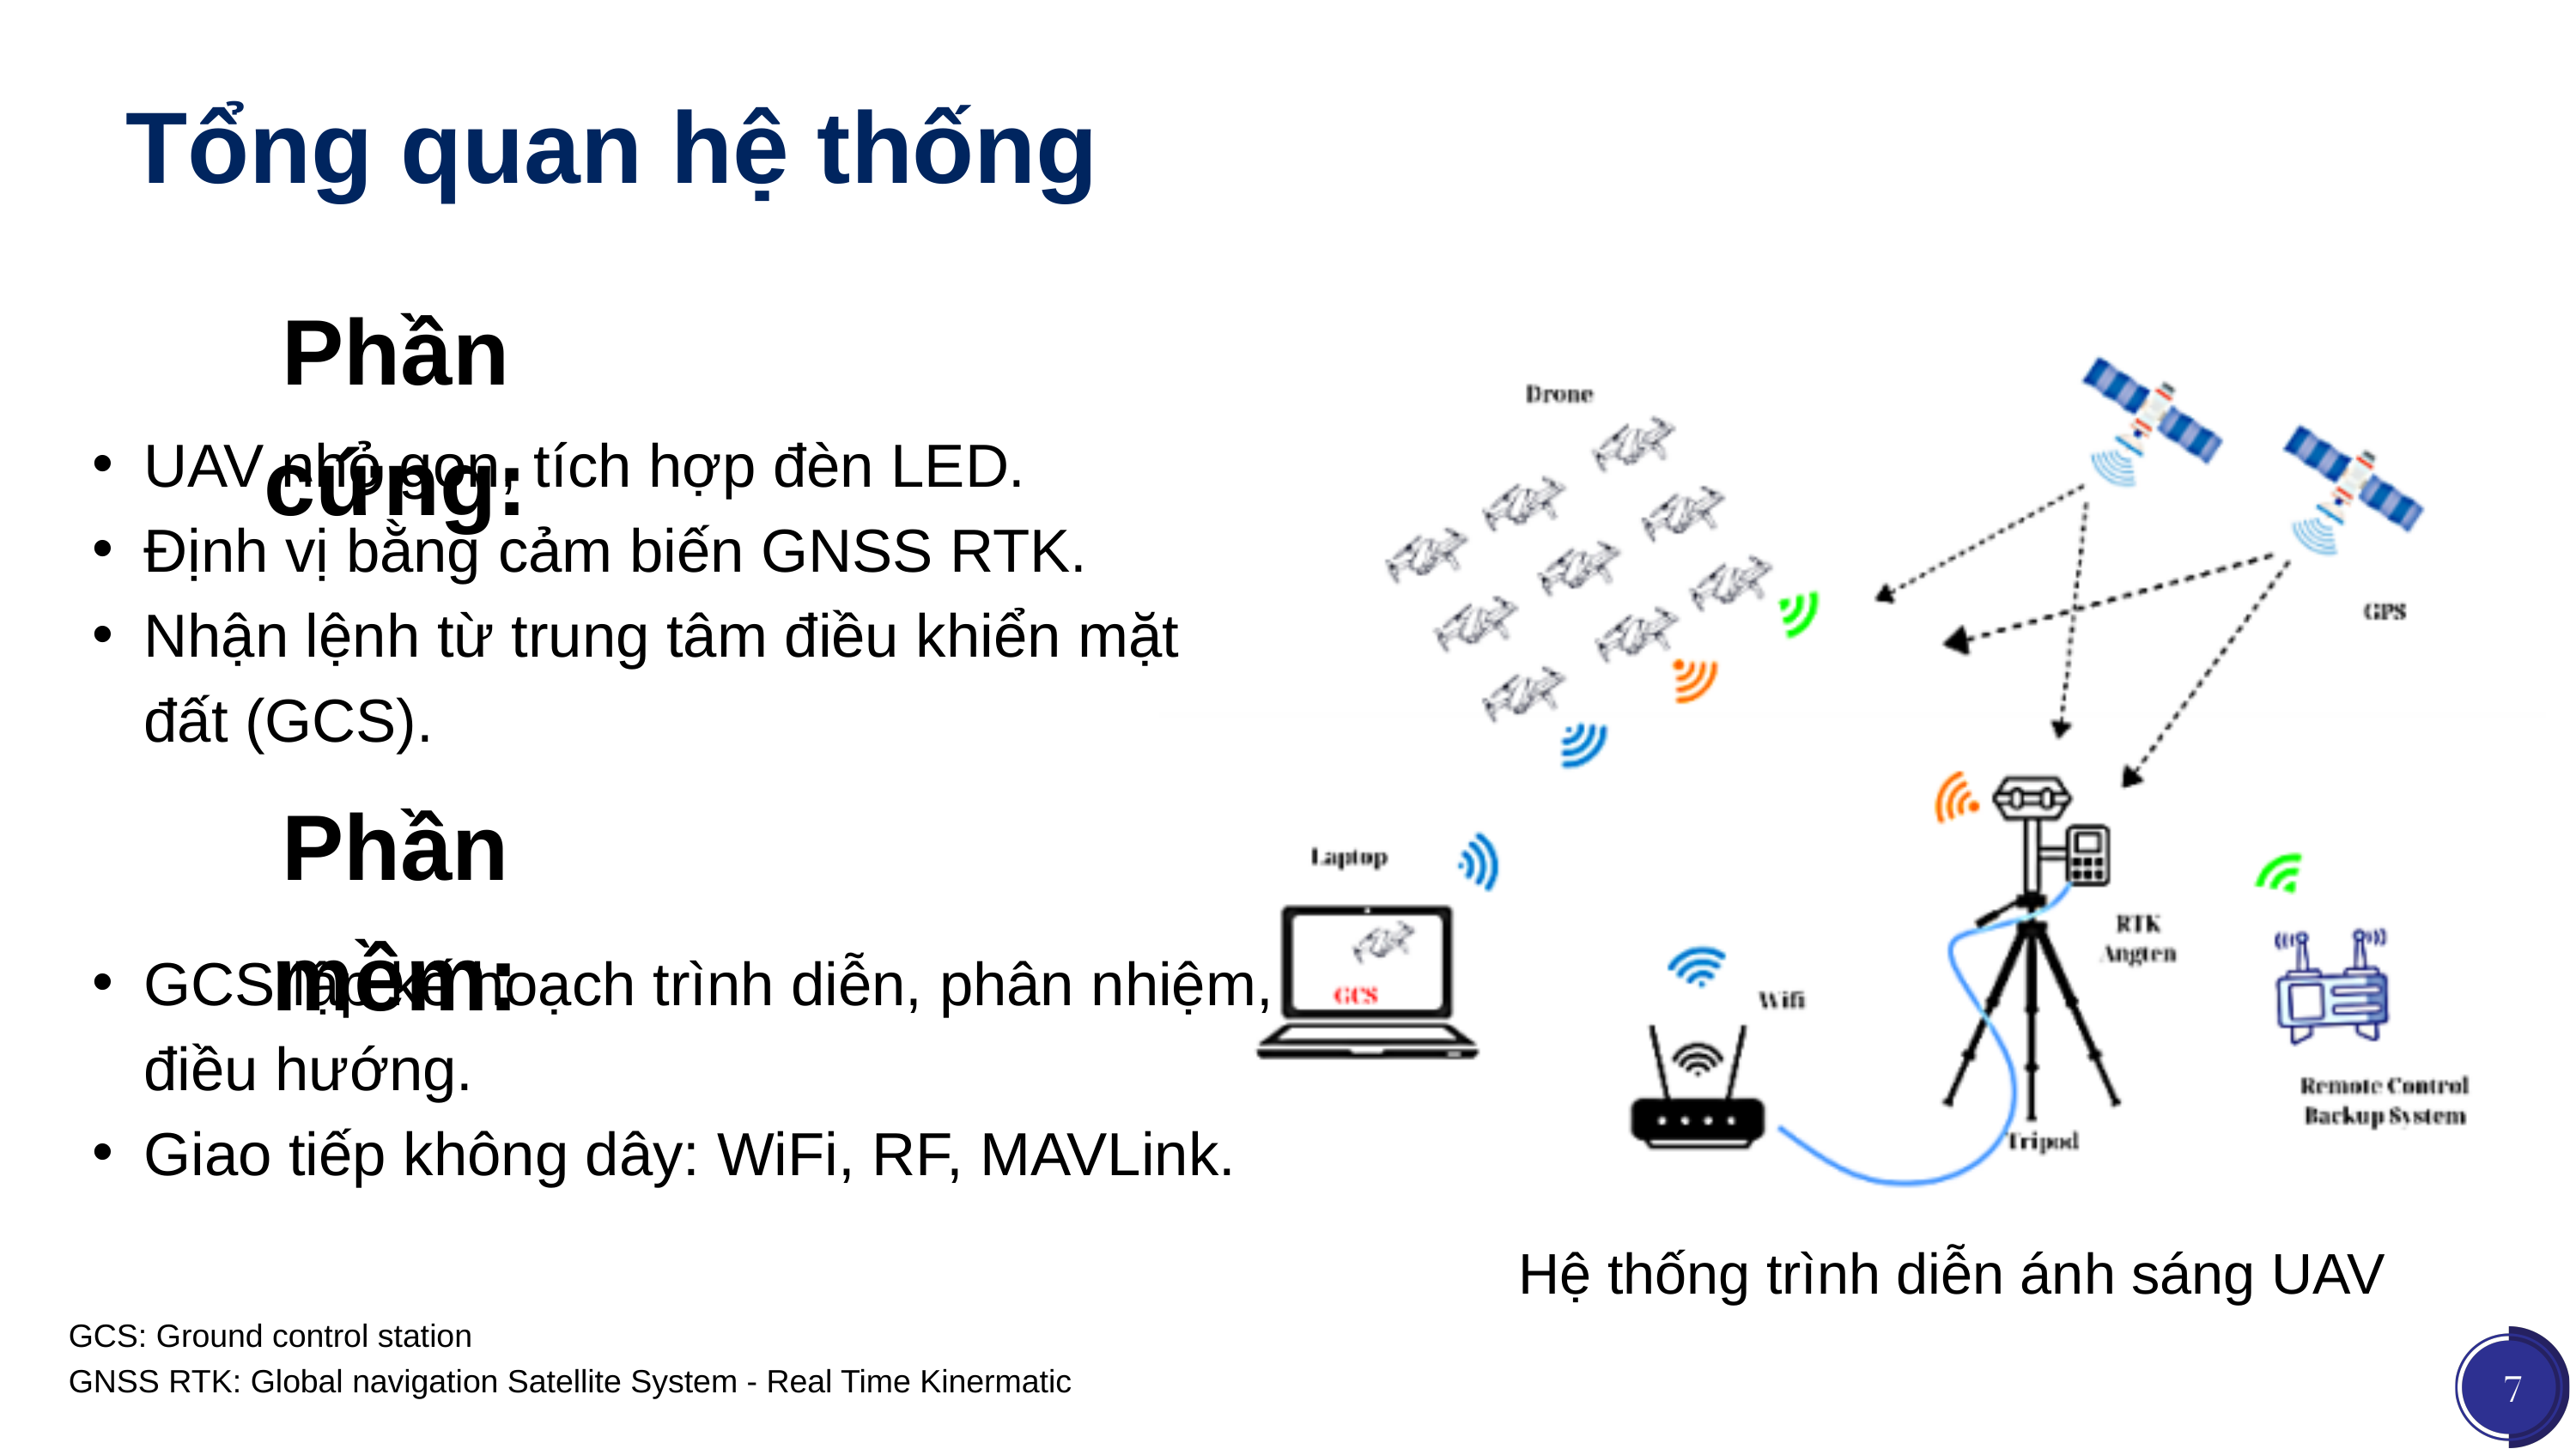

Tổng quan hệ thống

Phần cứng:
UAV nhỏ gọn, tích hợp đèn LED.
Định vị bằng cảm biến GNSS RTK.
Nhận lệnh từ trung tâm điều khiển mặt đất (GCS).

Phần mềm:
GCS lập kế hoạch trình diễn, phân nhiệm, điều hướng.
Giao tiếp không dây: WiFi, RF, MAVLink.

Hệ thống trình diễn ánh sáng UAV
GCS: Ground control station
GNSS RTK: Global navigation Satellite System - Real Time Kinermatic

7